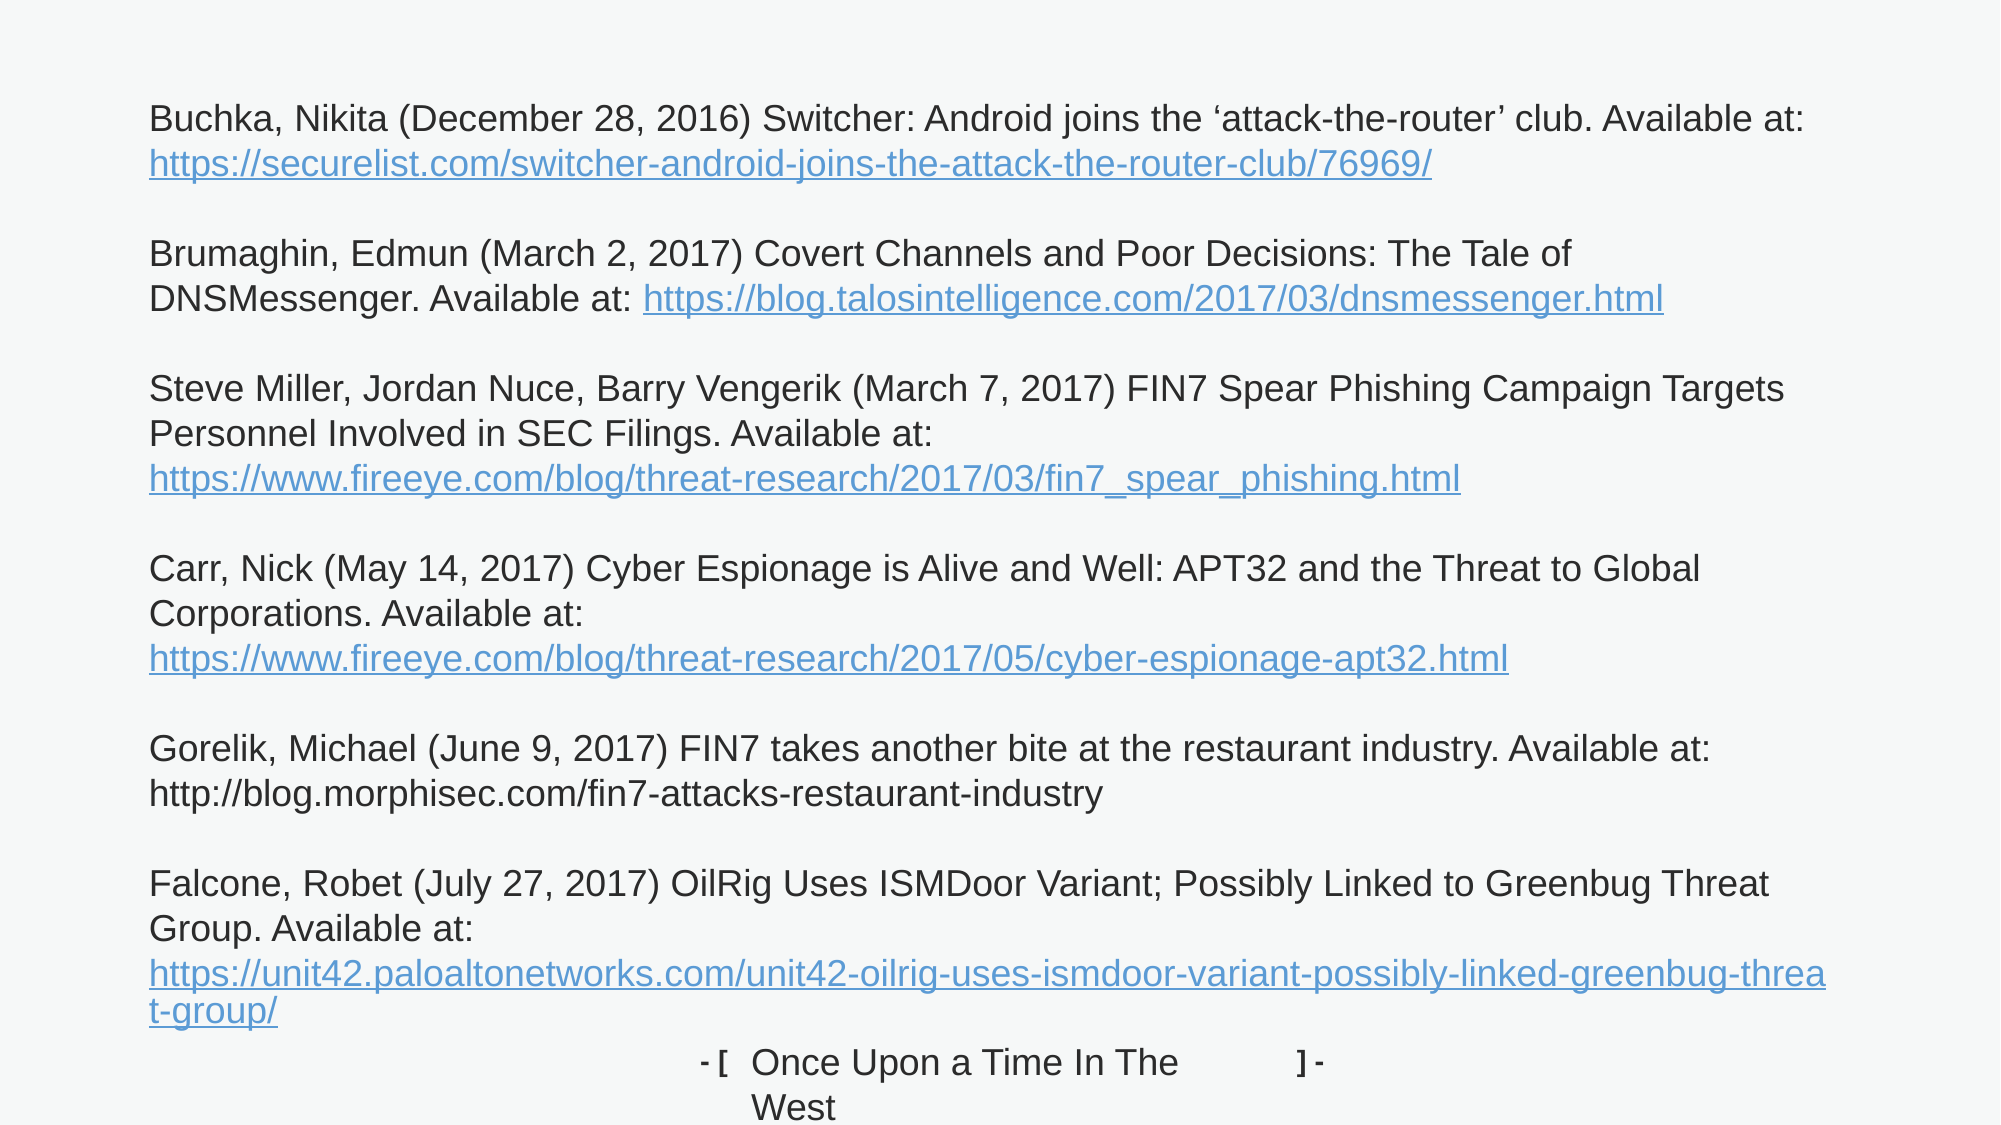

Buchka, Nikita (December 28, 2016) Switcher: Android joins the ‘attack-the-router’ club. Available at: https://securelist.com/switcher-android-joins-the-attack-the-router-club/76969/

Brumaghin, Edmun (March 2, 2017) Covert Channels and Poor Decisions: The Tale of DNSMessenger. Available at: https://blog.talosintelligence.com/2017/03/dnsmessenger.html

Steve Miller, Jordan Nuce, Barry Vengerik (March 7, 2017) FIN7 Spear Phishing Campaign Targets Personnel Involved in SEC Filings. Available at: https://www.fireeye.com/blog/threat-research/2017/03/fin7_spear_phishing.html

Carr, Nick (May 14, 2017) Cyber Espionage is Alive and Well: APT32 and the Threat to Global Corporations. Available at: https://www.fireeye.com/blog/threat-research/2017/05/cyber-espionage-apt32.html

Gorelik, Michael (June 9, 2017) FIN7 takes another bite at the restaurant industry. Available at: http://blog.morphisec.com/fin7-attacks-restaurant-industry

Falcone, Robet (July 27, 2017) OilRig Uses ISMDoor Variant; Possibly Linked to Greenbug Threat Group. Available at: https://unit42.paloaltonetworks.com/unit42-oilrig-uses-ismdoor-variant-possibly-linked-greenbug-threat-group/